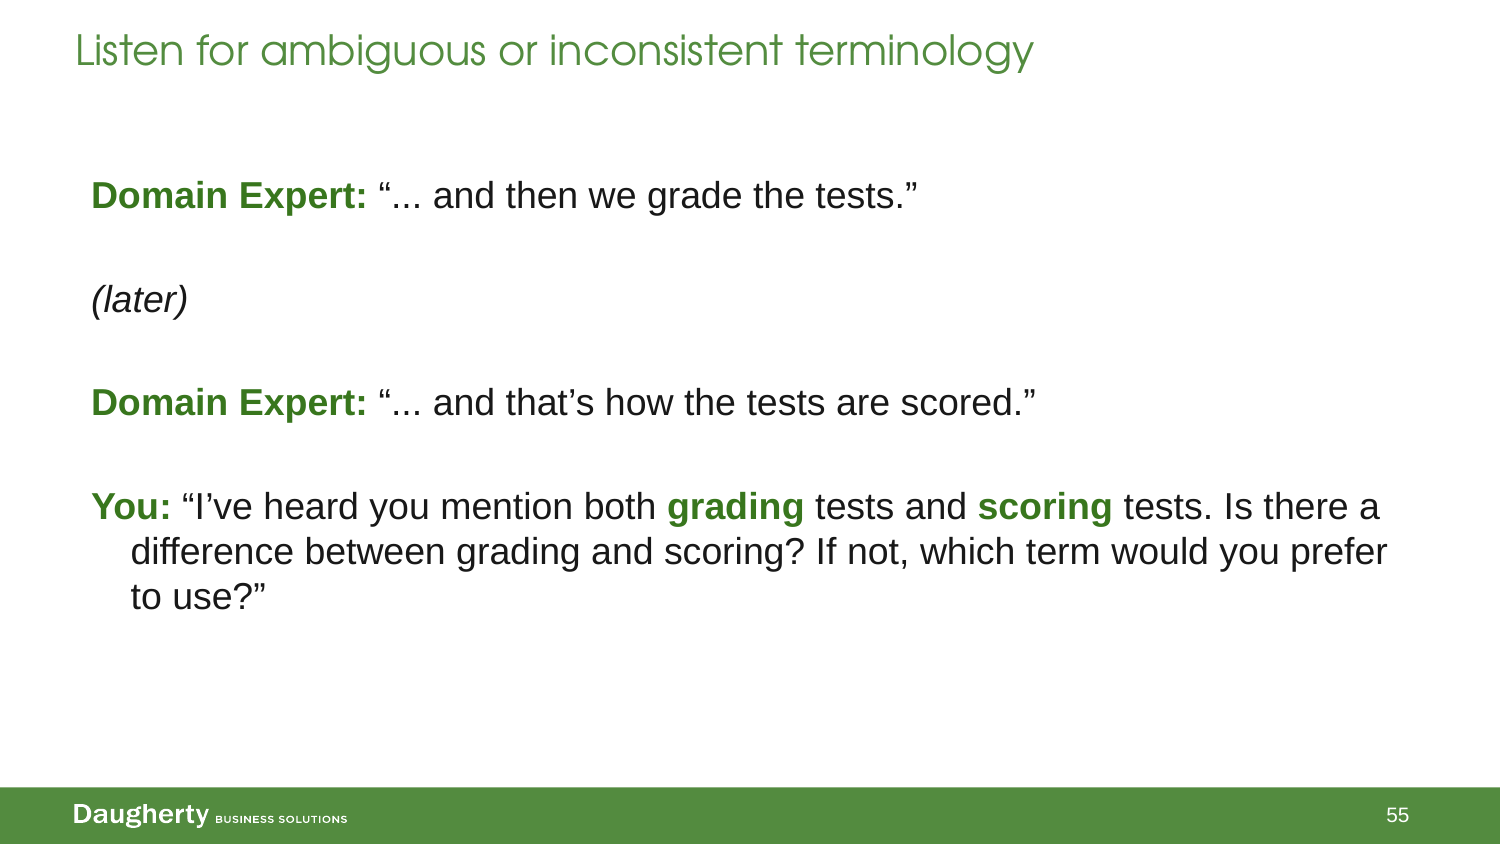

# Listen for ambiguous or inconsistent terminology
Domain Expert: “... and then we grade the tests.”

(later)

Domain Expert: “... and that’s how the tests are scored.”

You: “I’ve heard you mention both grading tests and scoring tests. Is there a difference between grading and scoring? If not, which term would you prefer to use?”
55